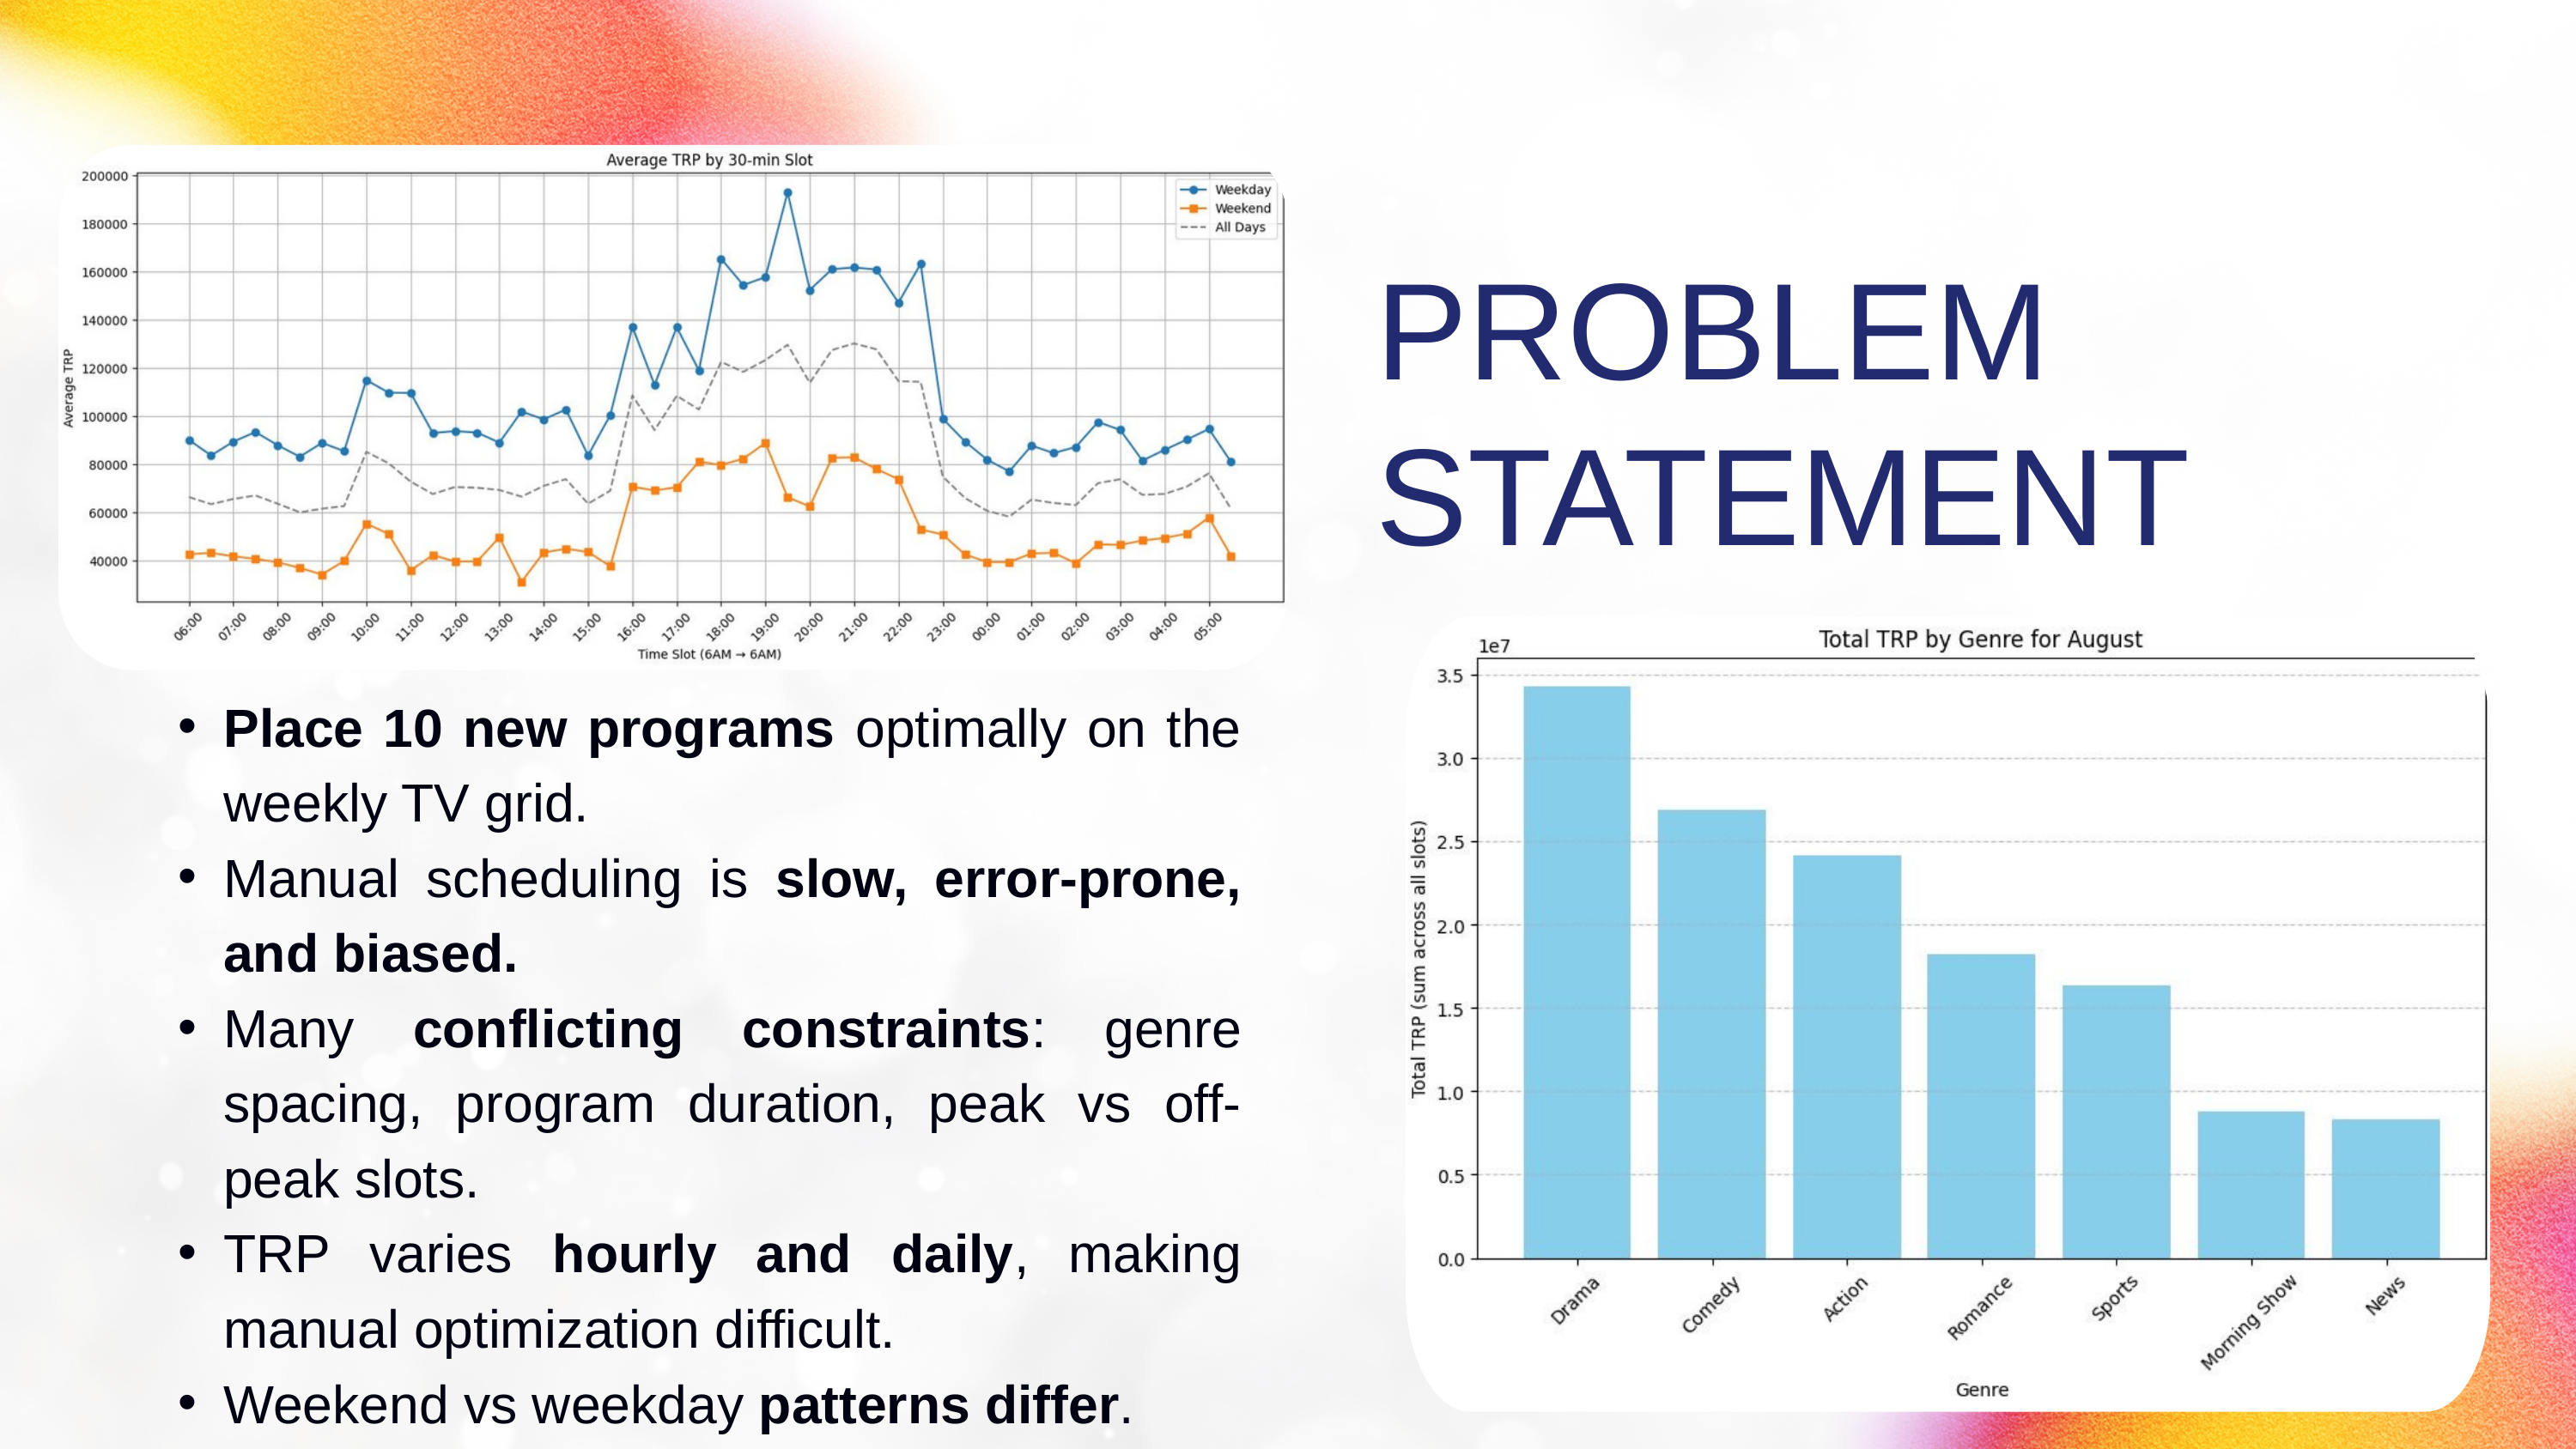

PROBLEM STATEMENT

Place 10 new programs optimally on the weekly TV grid.
Manual scheduling is slow, error-prone, and biased.
Many conflicting constraints: genre spacing, program duration, peak vs off-peak slots.
TRP varies hourly and daily, making manual optimization difficult.
Weekend vs weekday patterns differ.